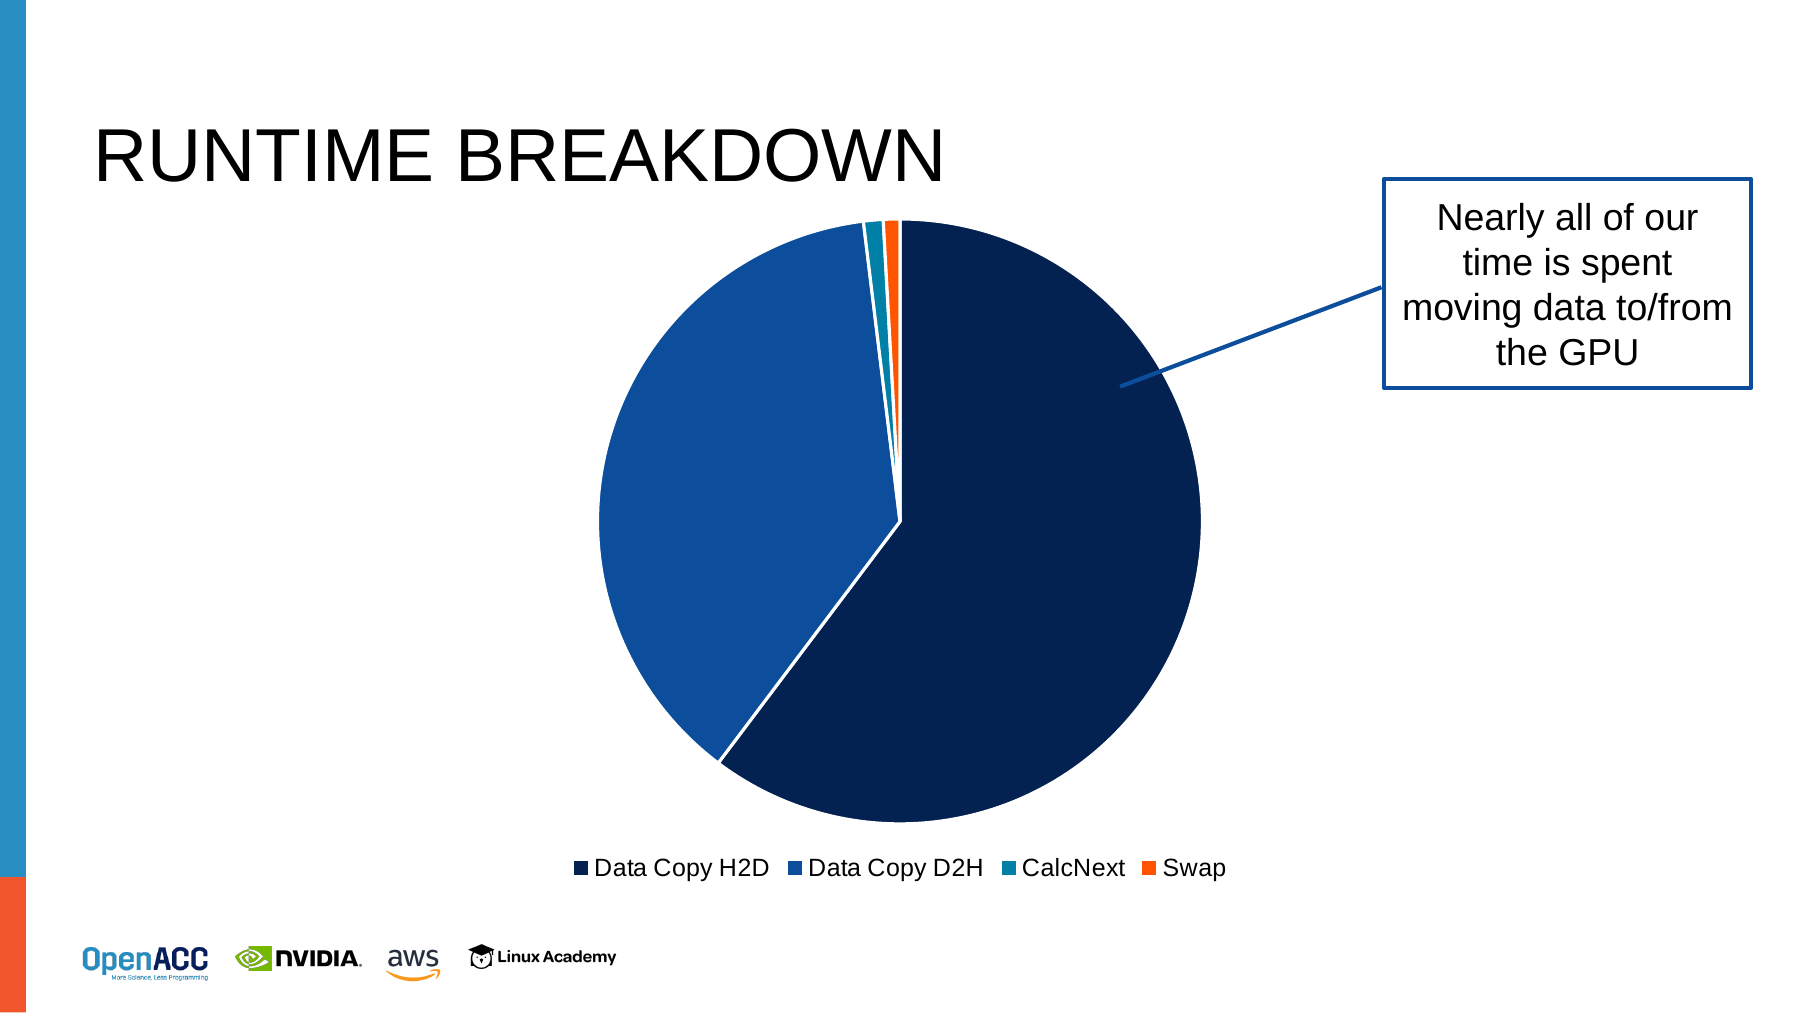

# Runtime Breakdown
Nearly all of our time is spent moving data to/from the GPU

### Chart

| Category | Time |
|---|---|
| Data Copy H2D | 32.59095 |
| Data Copy D2H | 20.44479 |
| CalcNext | 0.567637 |
| Swap | 0.477611 |